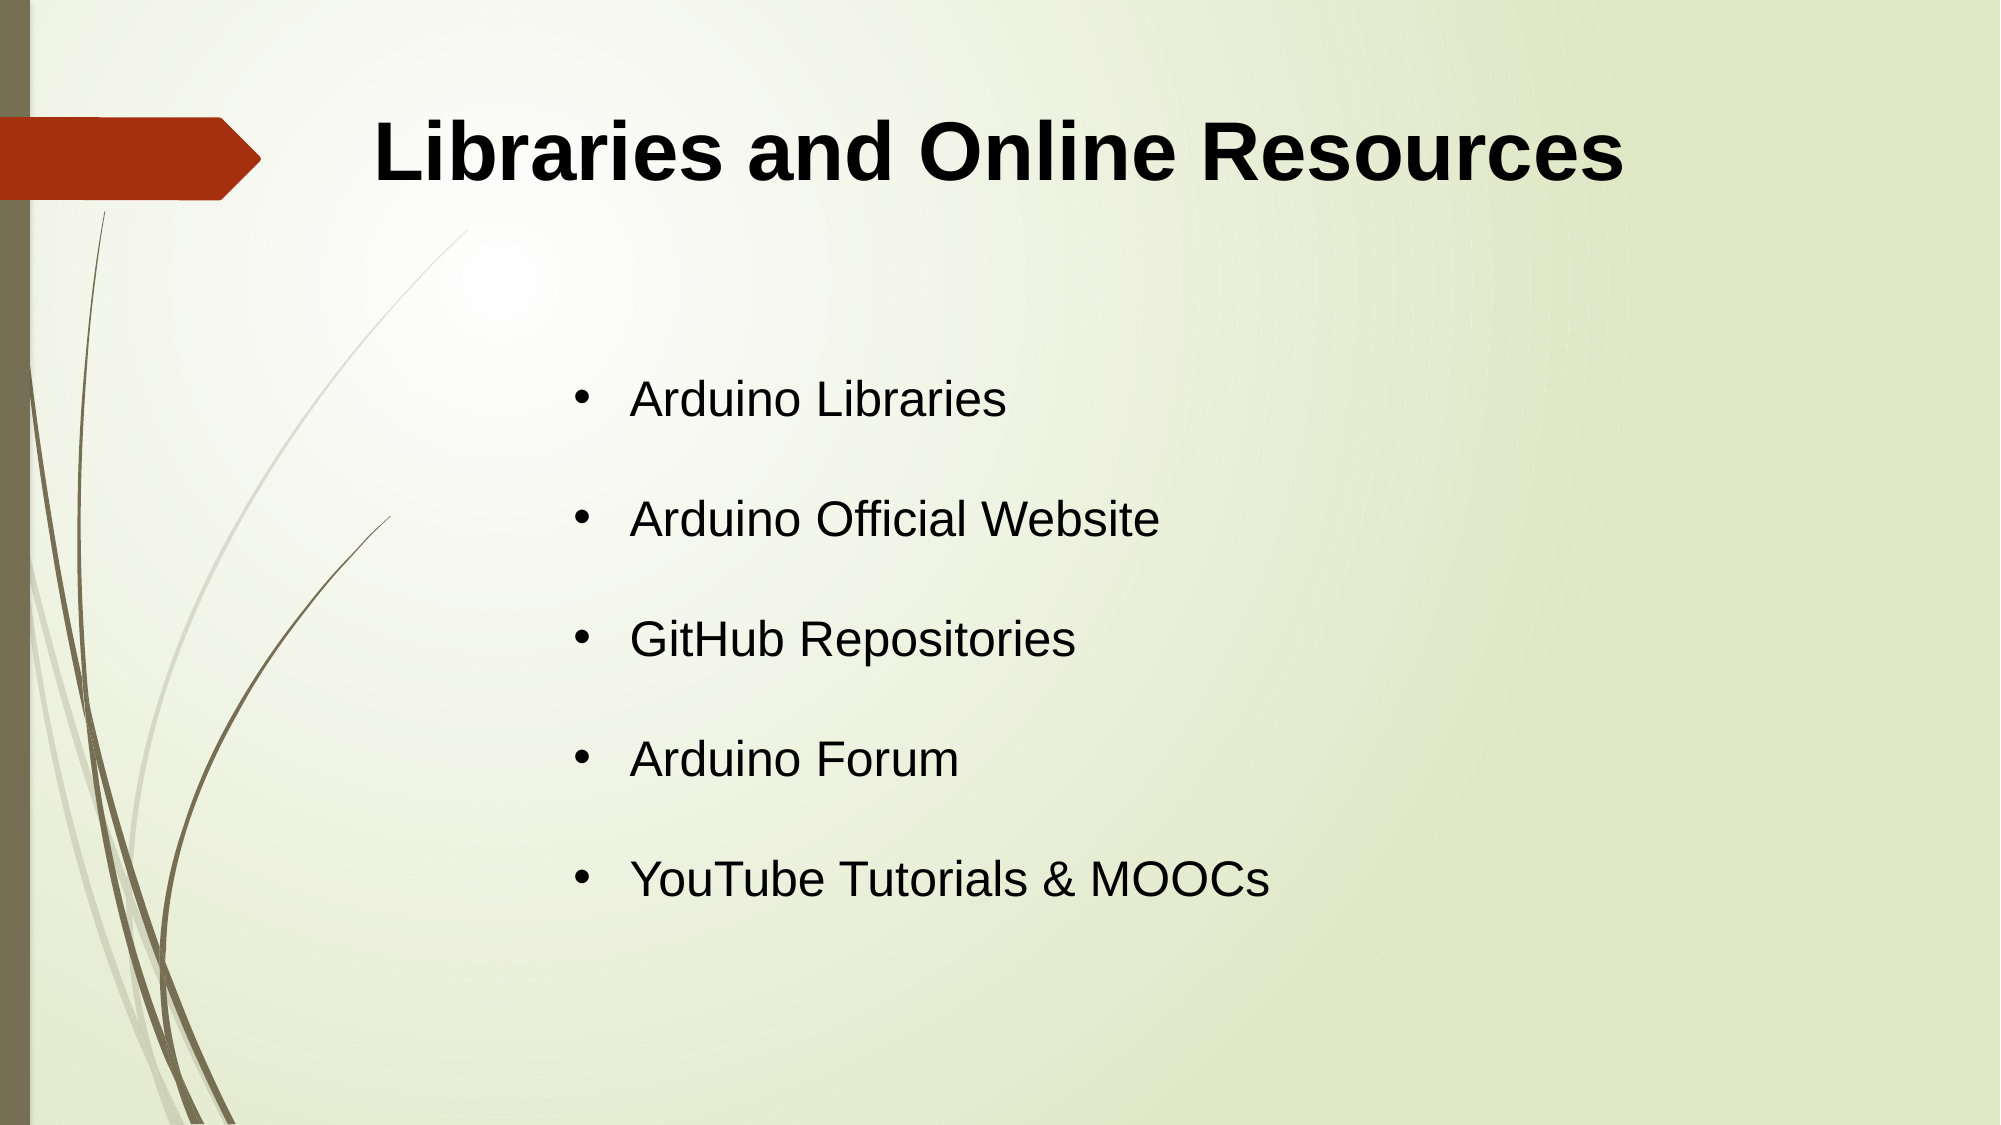

Libraries and Online Resources

Arduino Libraries

Arduino Official Website

GitHub Repositories

Arduino Forum

YouTube Tutorials & MOOCs